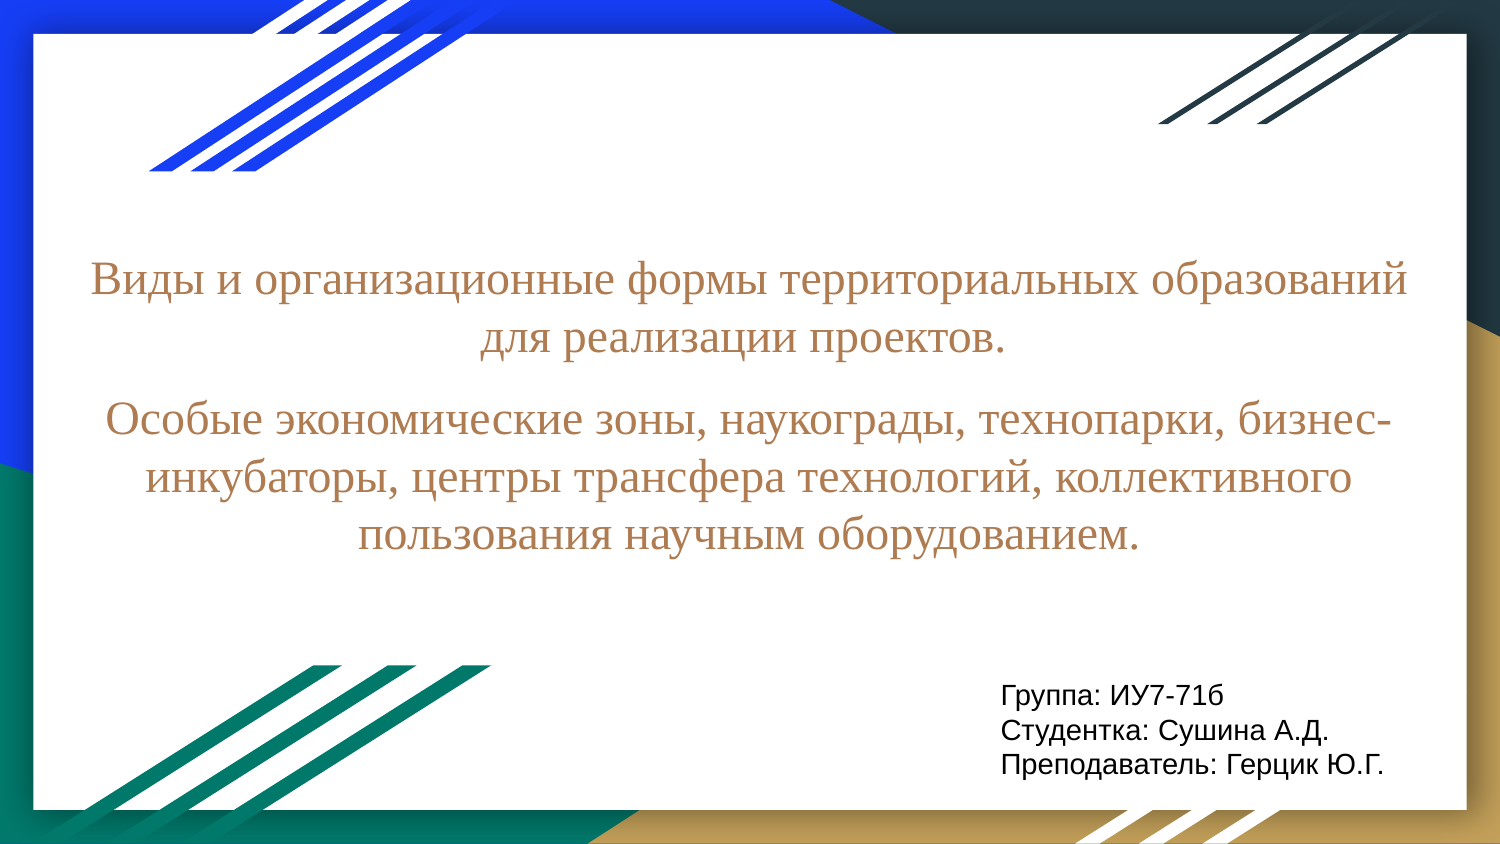

Виды и организационные формы территориальных образований для реализации проектов.
Особые экономические зоны, наукограды, технопарки, бизнес-инкубаторы, центры трансфера технологий, коллективного пользования научным оборудованием.
Группа: ИУ7-71б
Студентка: Сушина А.Д.
Преподаватель: Герцик Ю.Г.